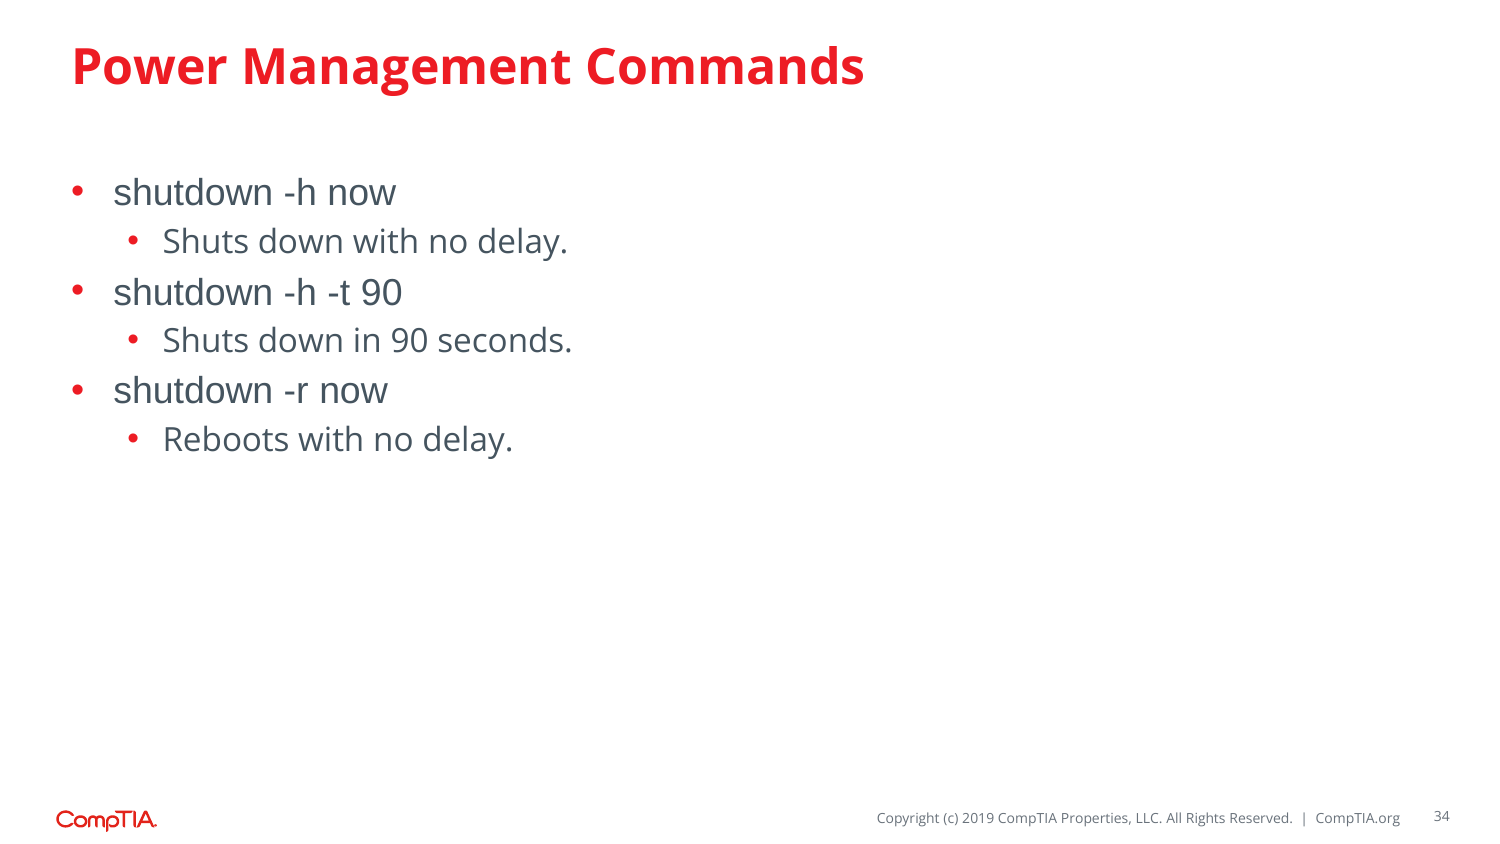

# Power Management Commands
shutdown -h now
Shuts down with no delay.
shutdown -h -t 90
Shuts down in 90 seconds.
shutdown -r now
Reboots with no delay.
34